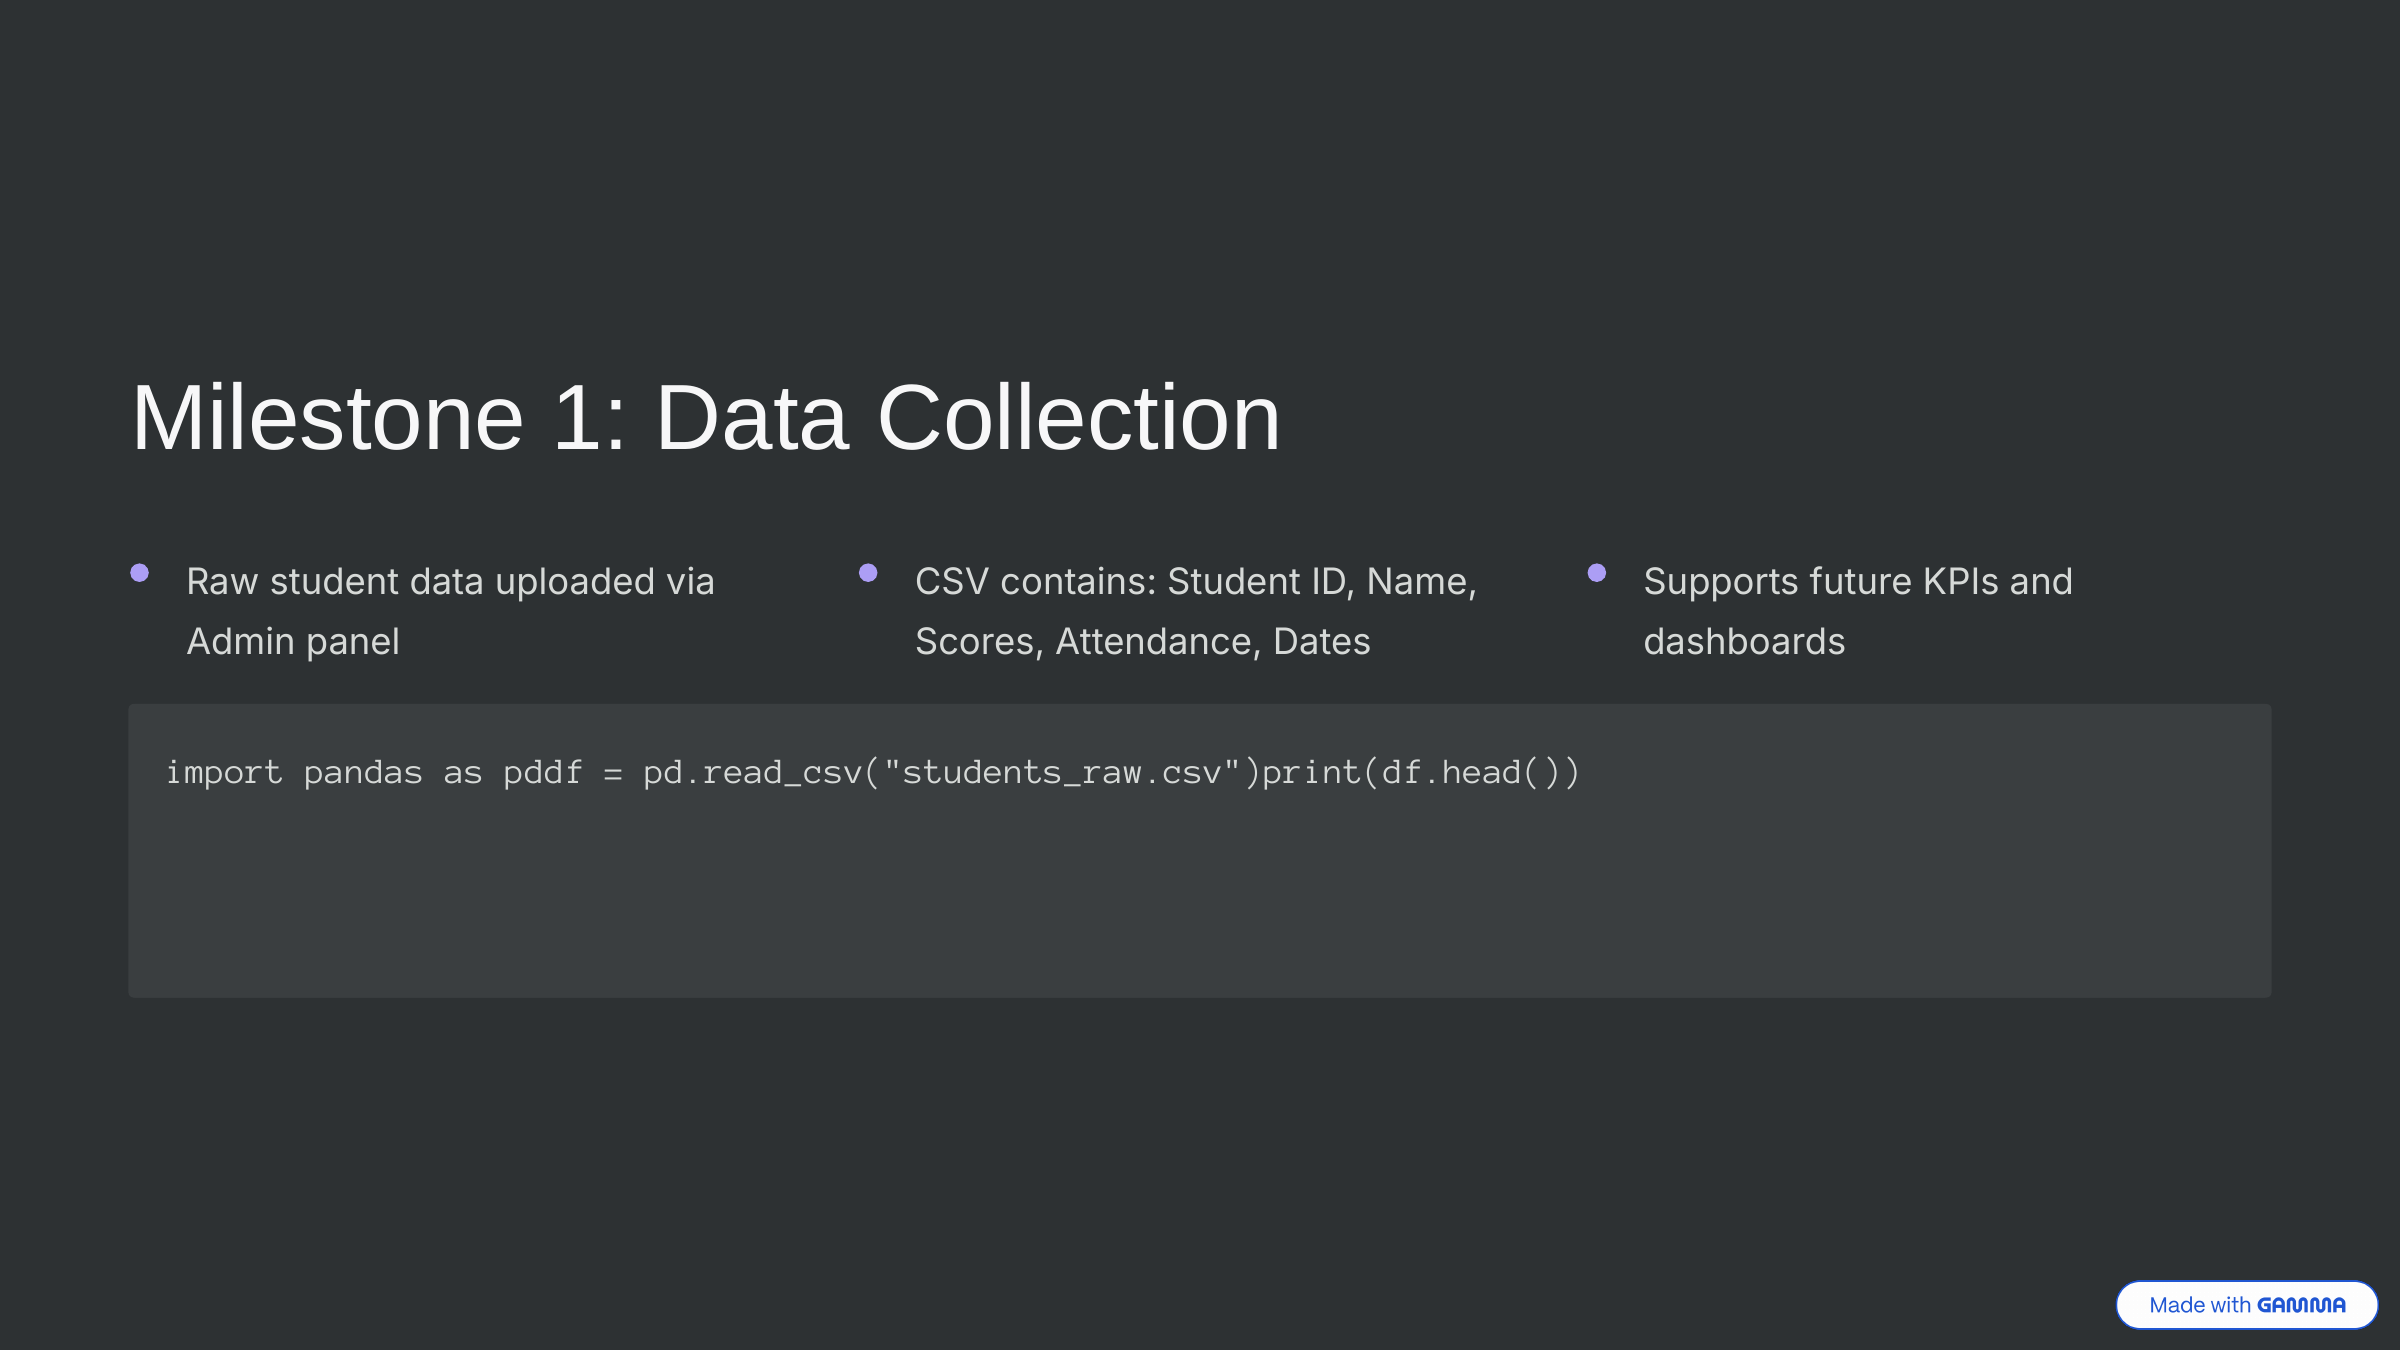

Milestone 1: Data Collection
Raw student data uploaded via Admin panel
CSV contains: Student ID, Name, Scores, Attendance, Dates
Supports future KPIs and dashboards

import pandas as pddf = pd.read_csv("students_raw.csv")print(df.head())